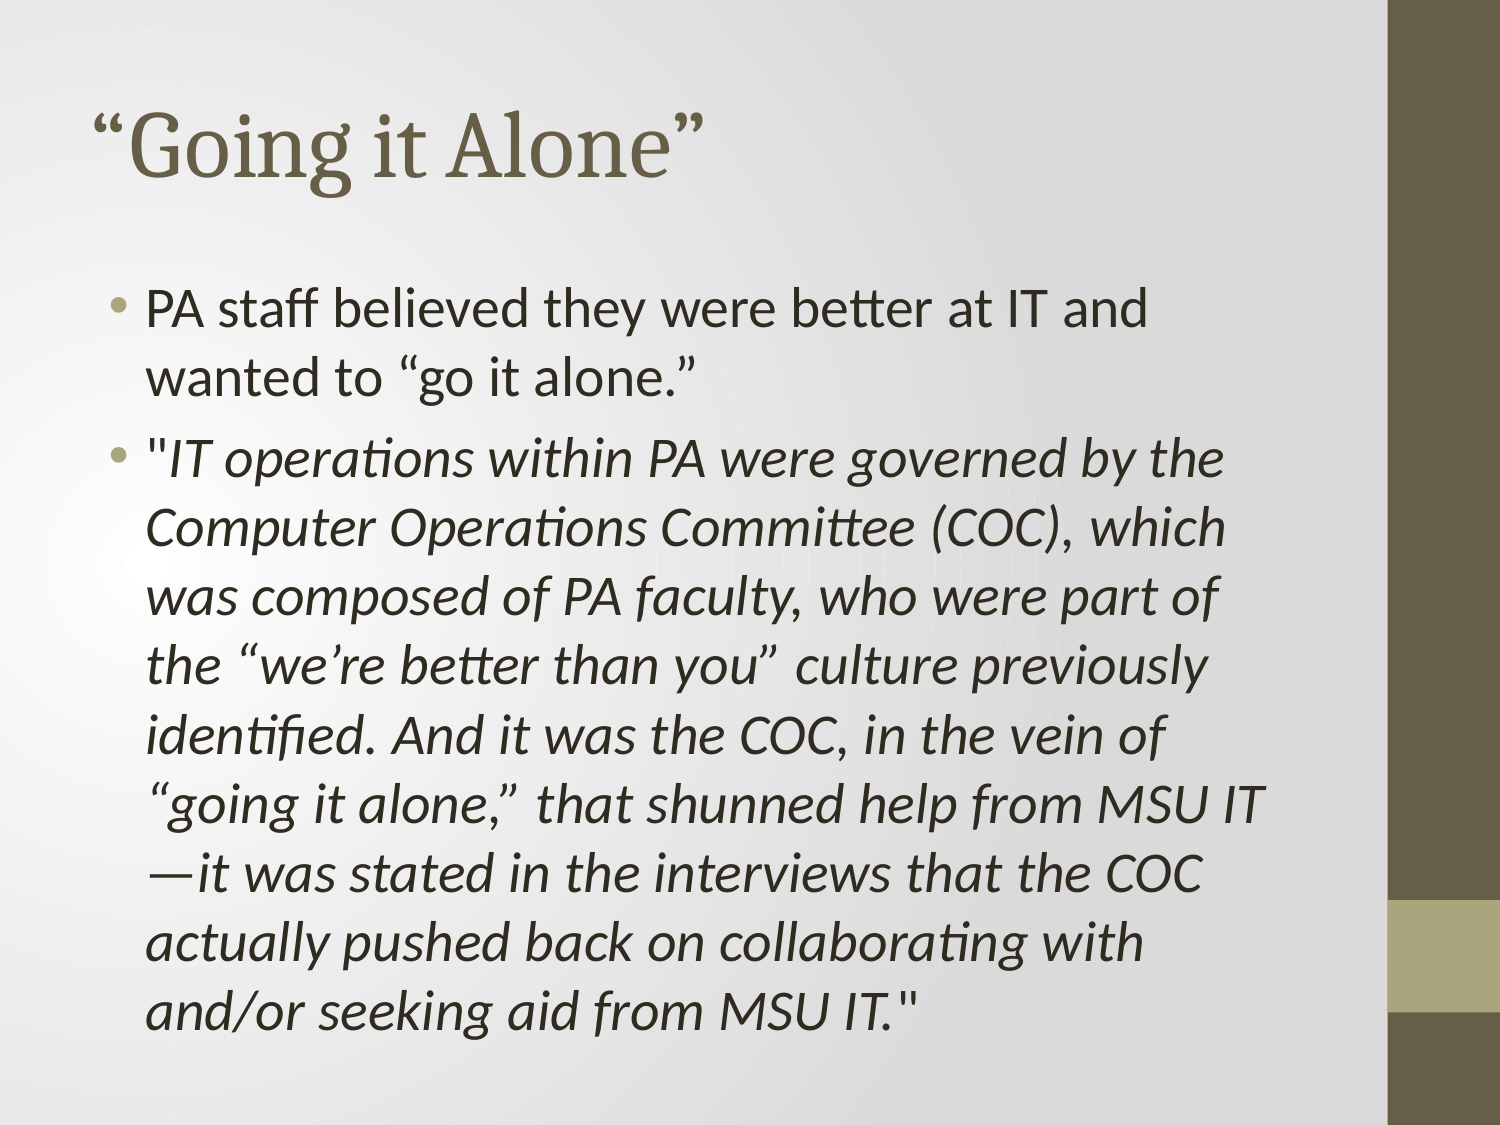

# “Going it Alone”
PA staff believed they were better at IT and wanted to “go it alone.”
"IT operations within PA were governed by the Computer Operations Committee (COC), which was composed of PA faculty, who were part of the “we’re better than you” culture previously identified. And it was the COC, in the vein of “going it alone,” that shunned help from MSU IT—it was stated in the interviews that the COC actually pushed back on collaborating with and/or seeking aid from MSU IT."